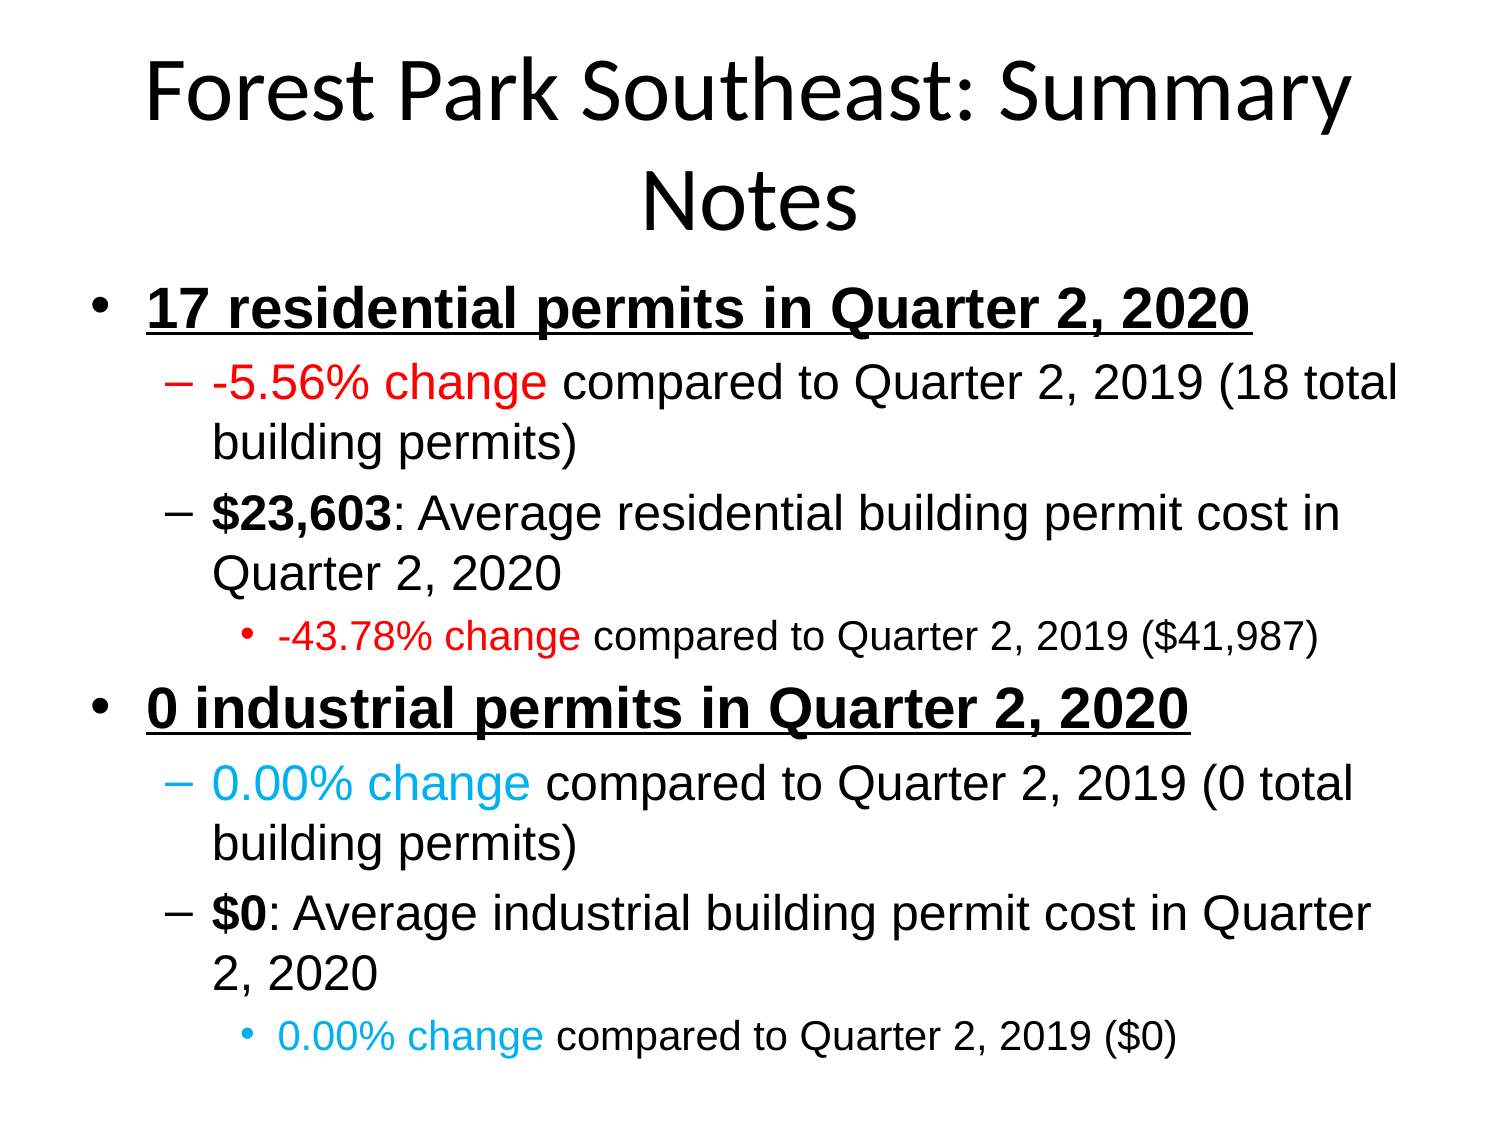

# Forest Park Southeast: Summary Notes
17 residential permits in Quarter 2, 2020
-5.56% change compared to Quarter 2, 2019 (18 total building permits)
$23,603: Average residential building permit cost in Quarter 2, 2020
-43.78% change compared to Quarter 2, 2019 ($41,987)
0 industrial permits in Quarter 2, 2020
0.00% change compared to Quarter 2, 2019 (0 total building permits)
$0: Average industrial building permit cost in Quarter 2, 2020
0.00% change compared to Quarter 2, 2019 ($0)